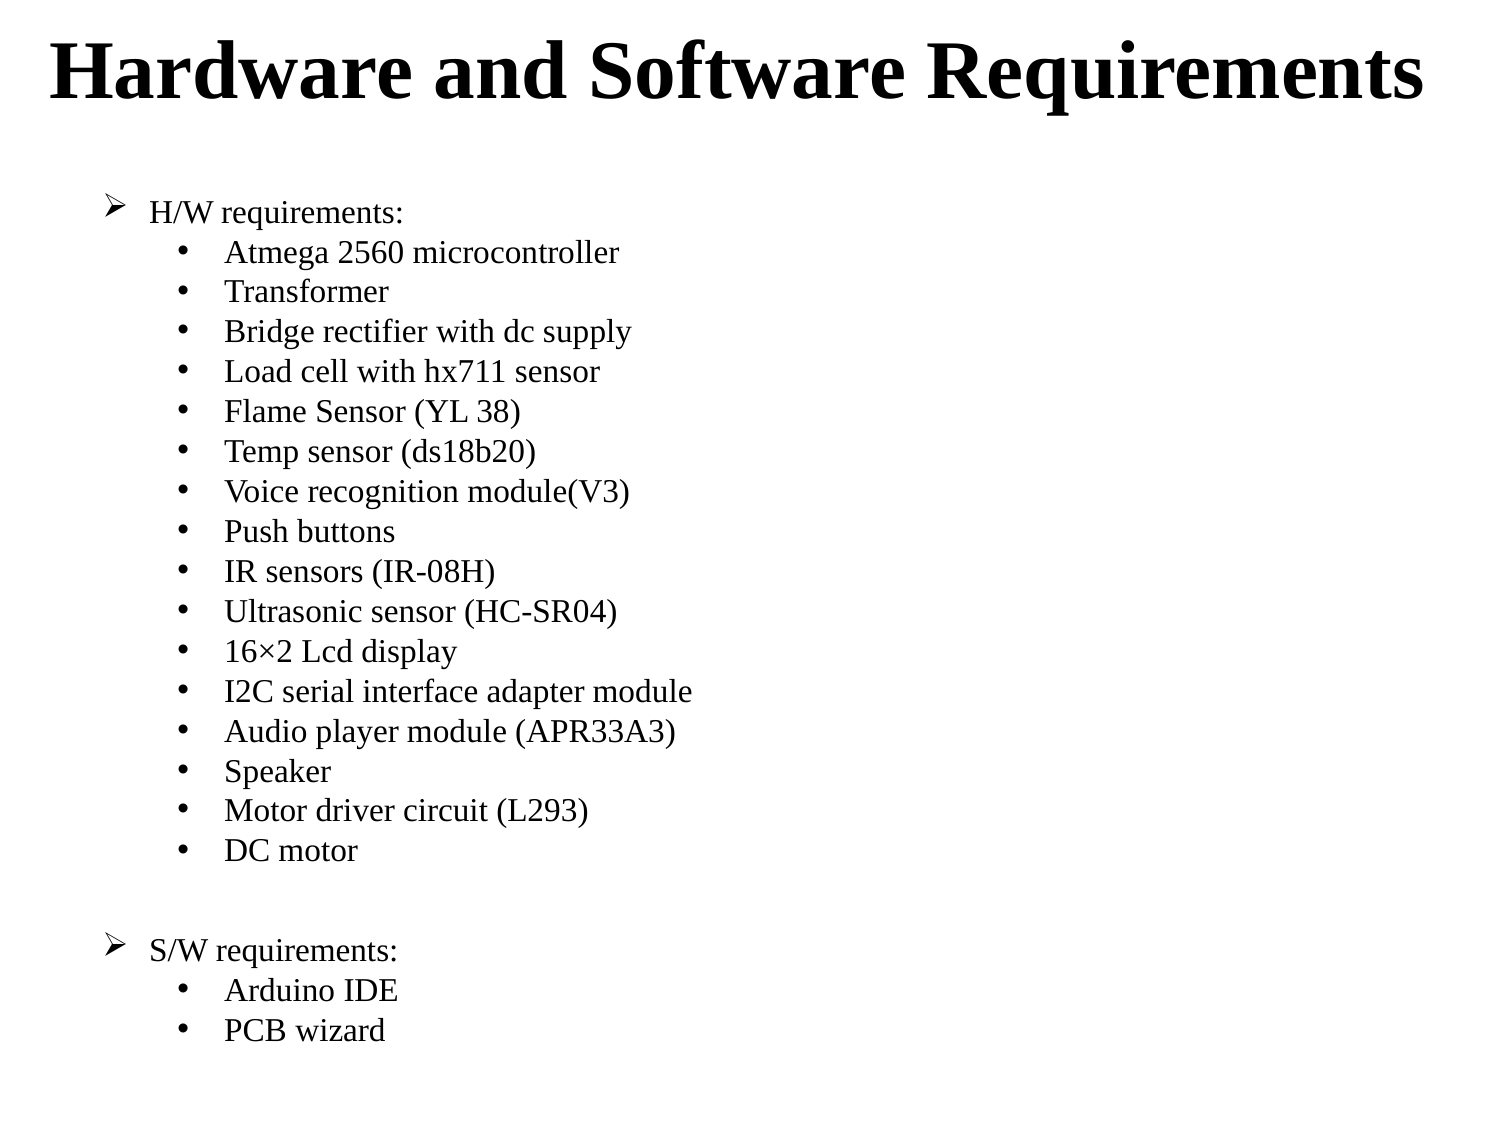

# Hardware and Software Requirements
H/W requirements:
Atmega 2560 microcontroller
Transformer
Bridge rectifier with dc supply
Load cell with hx711 sensor
Flame Sensor (YL 38)
Temp sensor (ds18b20)
Voice recognition module(V3)
Push buttons
IR sensors (IR-08H)
Ultrasonic sensor (HC-SR04)
16×2 Lcd display
I2C serial interface adapter module
Audio player module (APR33A3)
Speaker
Motor driver circuit (L293)
DC motor

S/W requirements:
Arduino IDE
PCB wizard